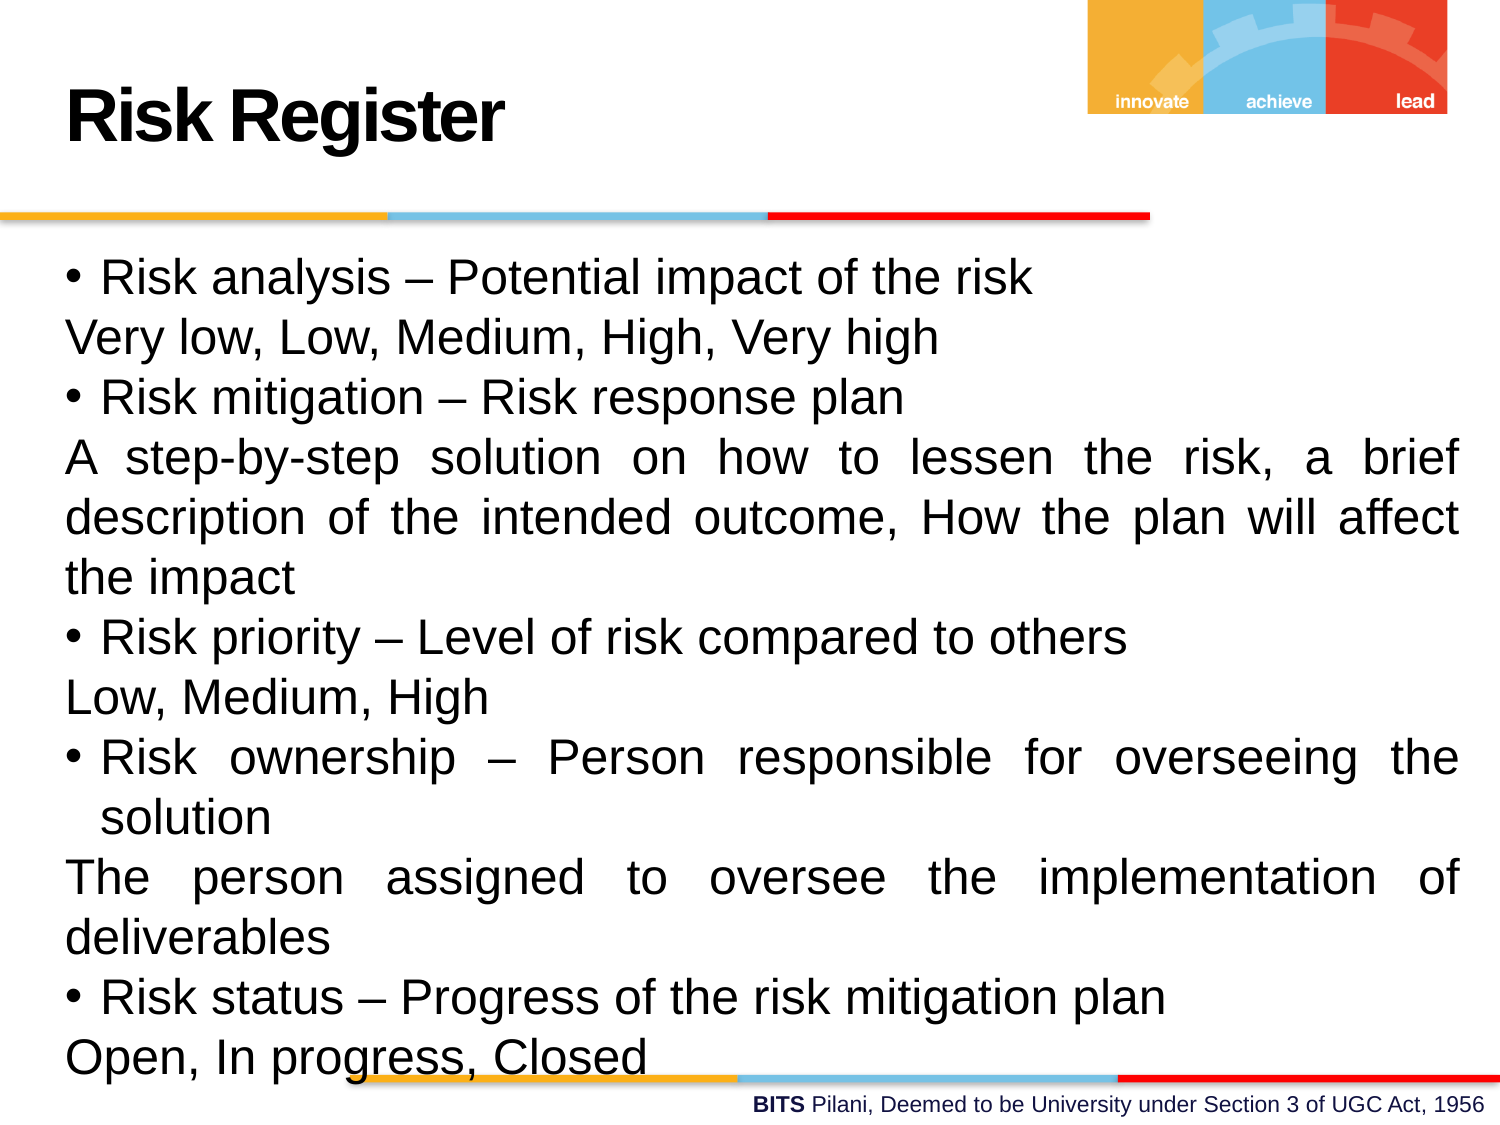

Risk Register
Risk analysis – Potential impact of the risk
Very low, Low, Medium, High, Very high
Risk mitigation – Risk response plan
A step-by-step solution on how to lessen the risk, a brief description of the intended outcome, How the plan will affect the impact
Risk priority – Level of risk compared to others
Low, Medium, High
Risk ownership – Person responsible for overseeing the solution
The person assigned to oversee the implementation of deliverables
Risk status – Progress of the risk mitigation plan
Open, In progress, Closed